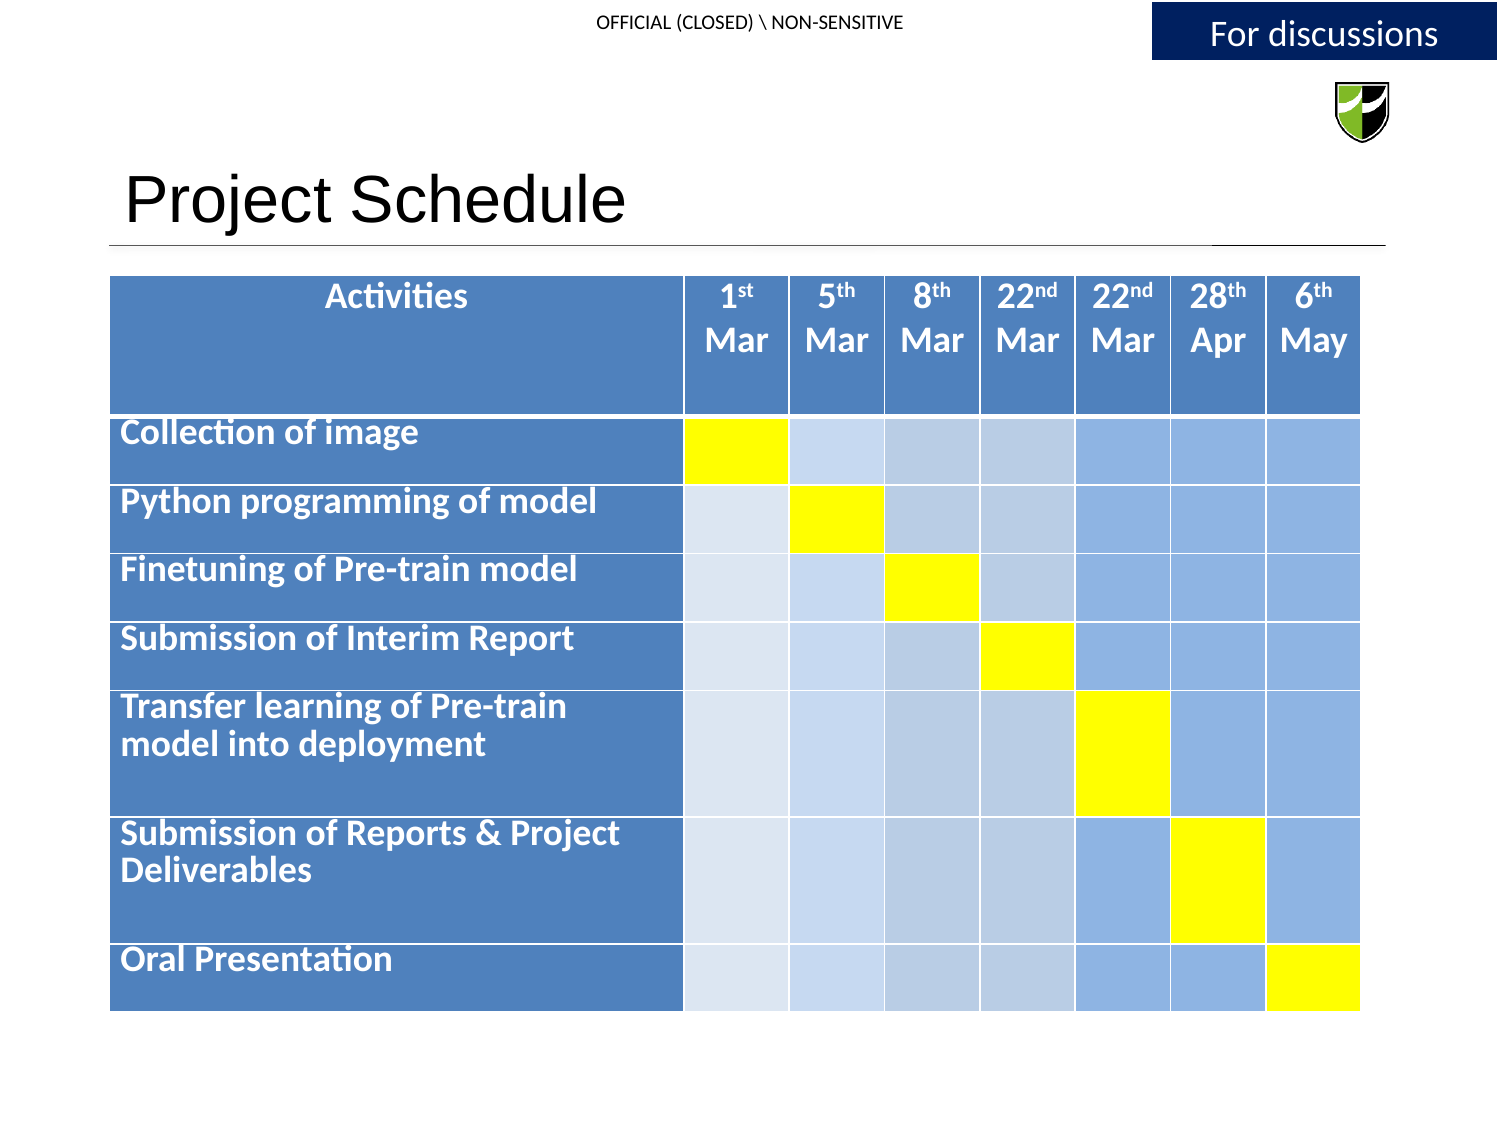

# Project Schedule
| Activities | 1st Mar | 5th Mar | 8th Mar | 22nd Mar | 22nd Mar | 28th Apr | 6th May |
| --- | --- | --- | --- | --- | --- | --- | --- |
| Collection of image |  |  |  |  |  |  |  |
| Python programming of model |  |  |  |  |  |  |  |
| Finetuning of Pre-train model |  |  |  |  |  |  |  |
| Submission of Interim Report |  |  |  |  |  |  |  |
| Transfer learning of Pre-train model into deployment |  |  |  |  |  |  |  |
| Submission of Reports & Project Deliverables |  |  |  |  |  |  |  |
| Oral Presentation |  |  |  |  |  |  |  |